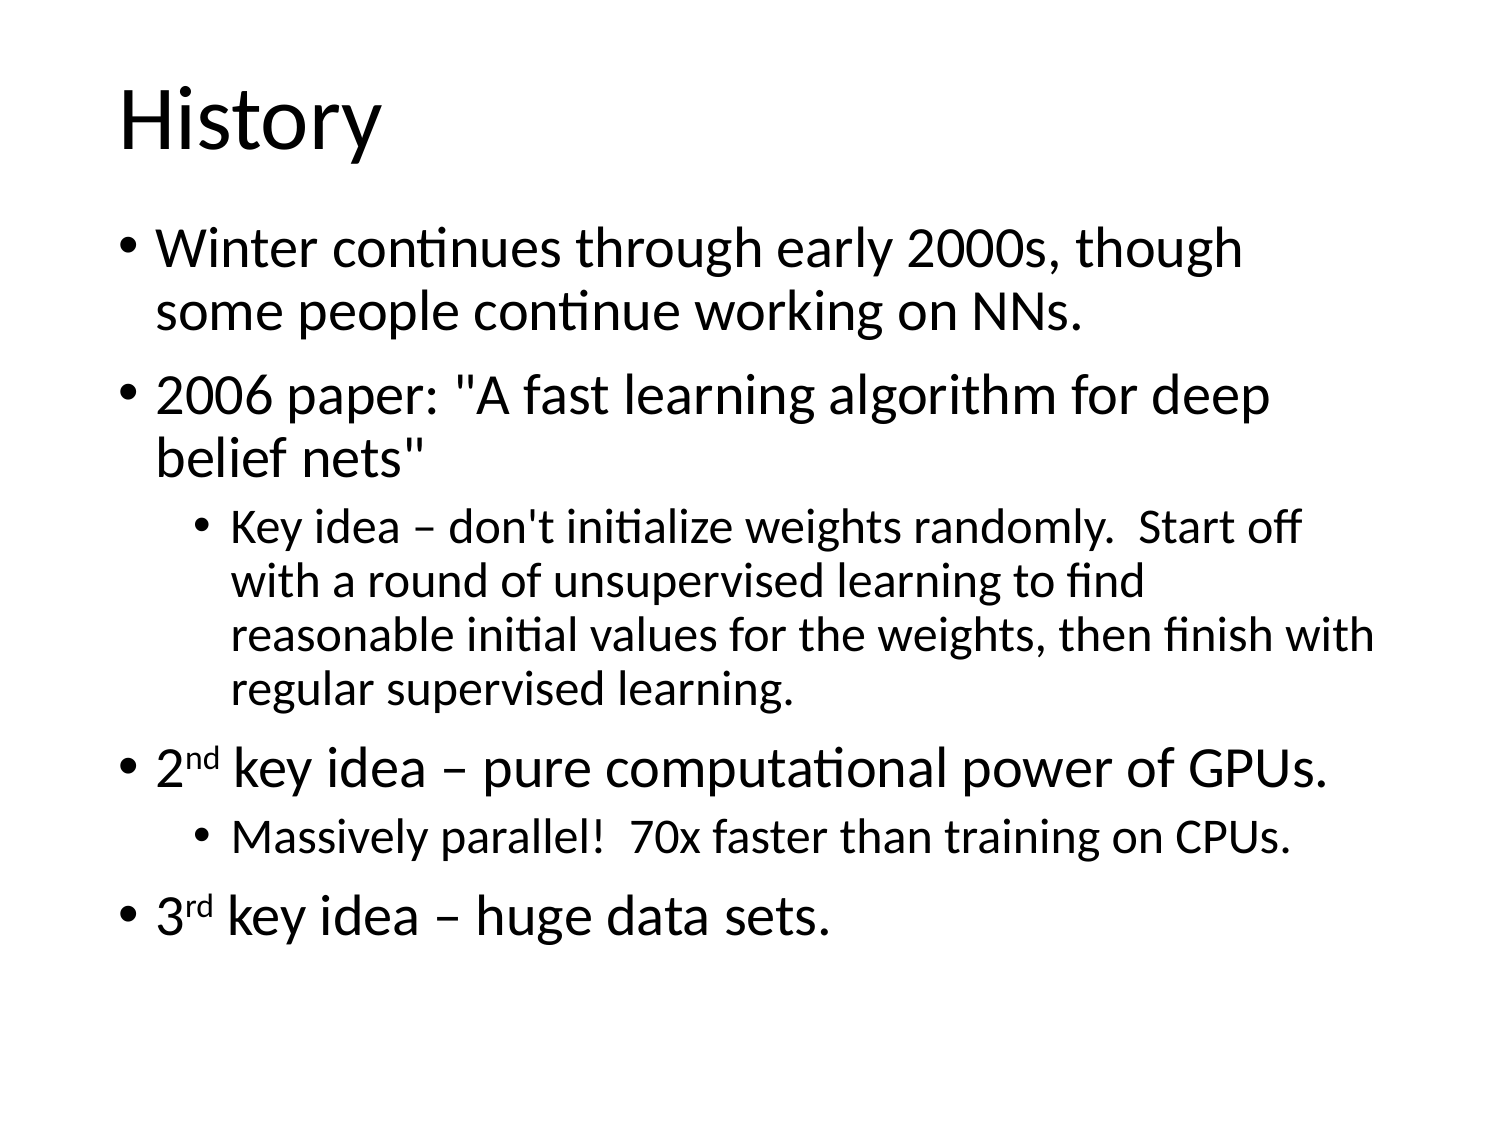

# History
Winter continues through early 2000s, though some people continue working on NNs.
2006 paper: "A fast learning algorithm for deep belief nets"
Key idea – don't initialize weights randomly.  Start off with a round of unsupervised learning to find reasonable initial values for the weights, then finish with regular supervised learning.
2nd key idea – pure computational power of GPUs.
Massively parallel!  70x faster than training on CPUs.
3rd key idea – huge data sets.